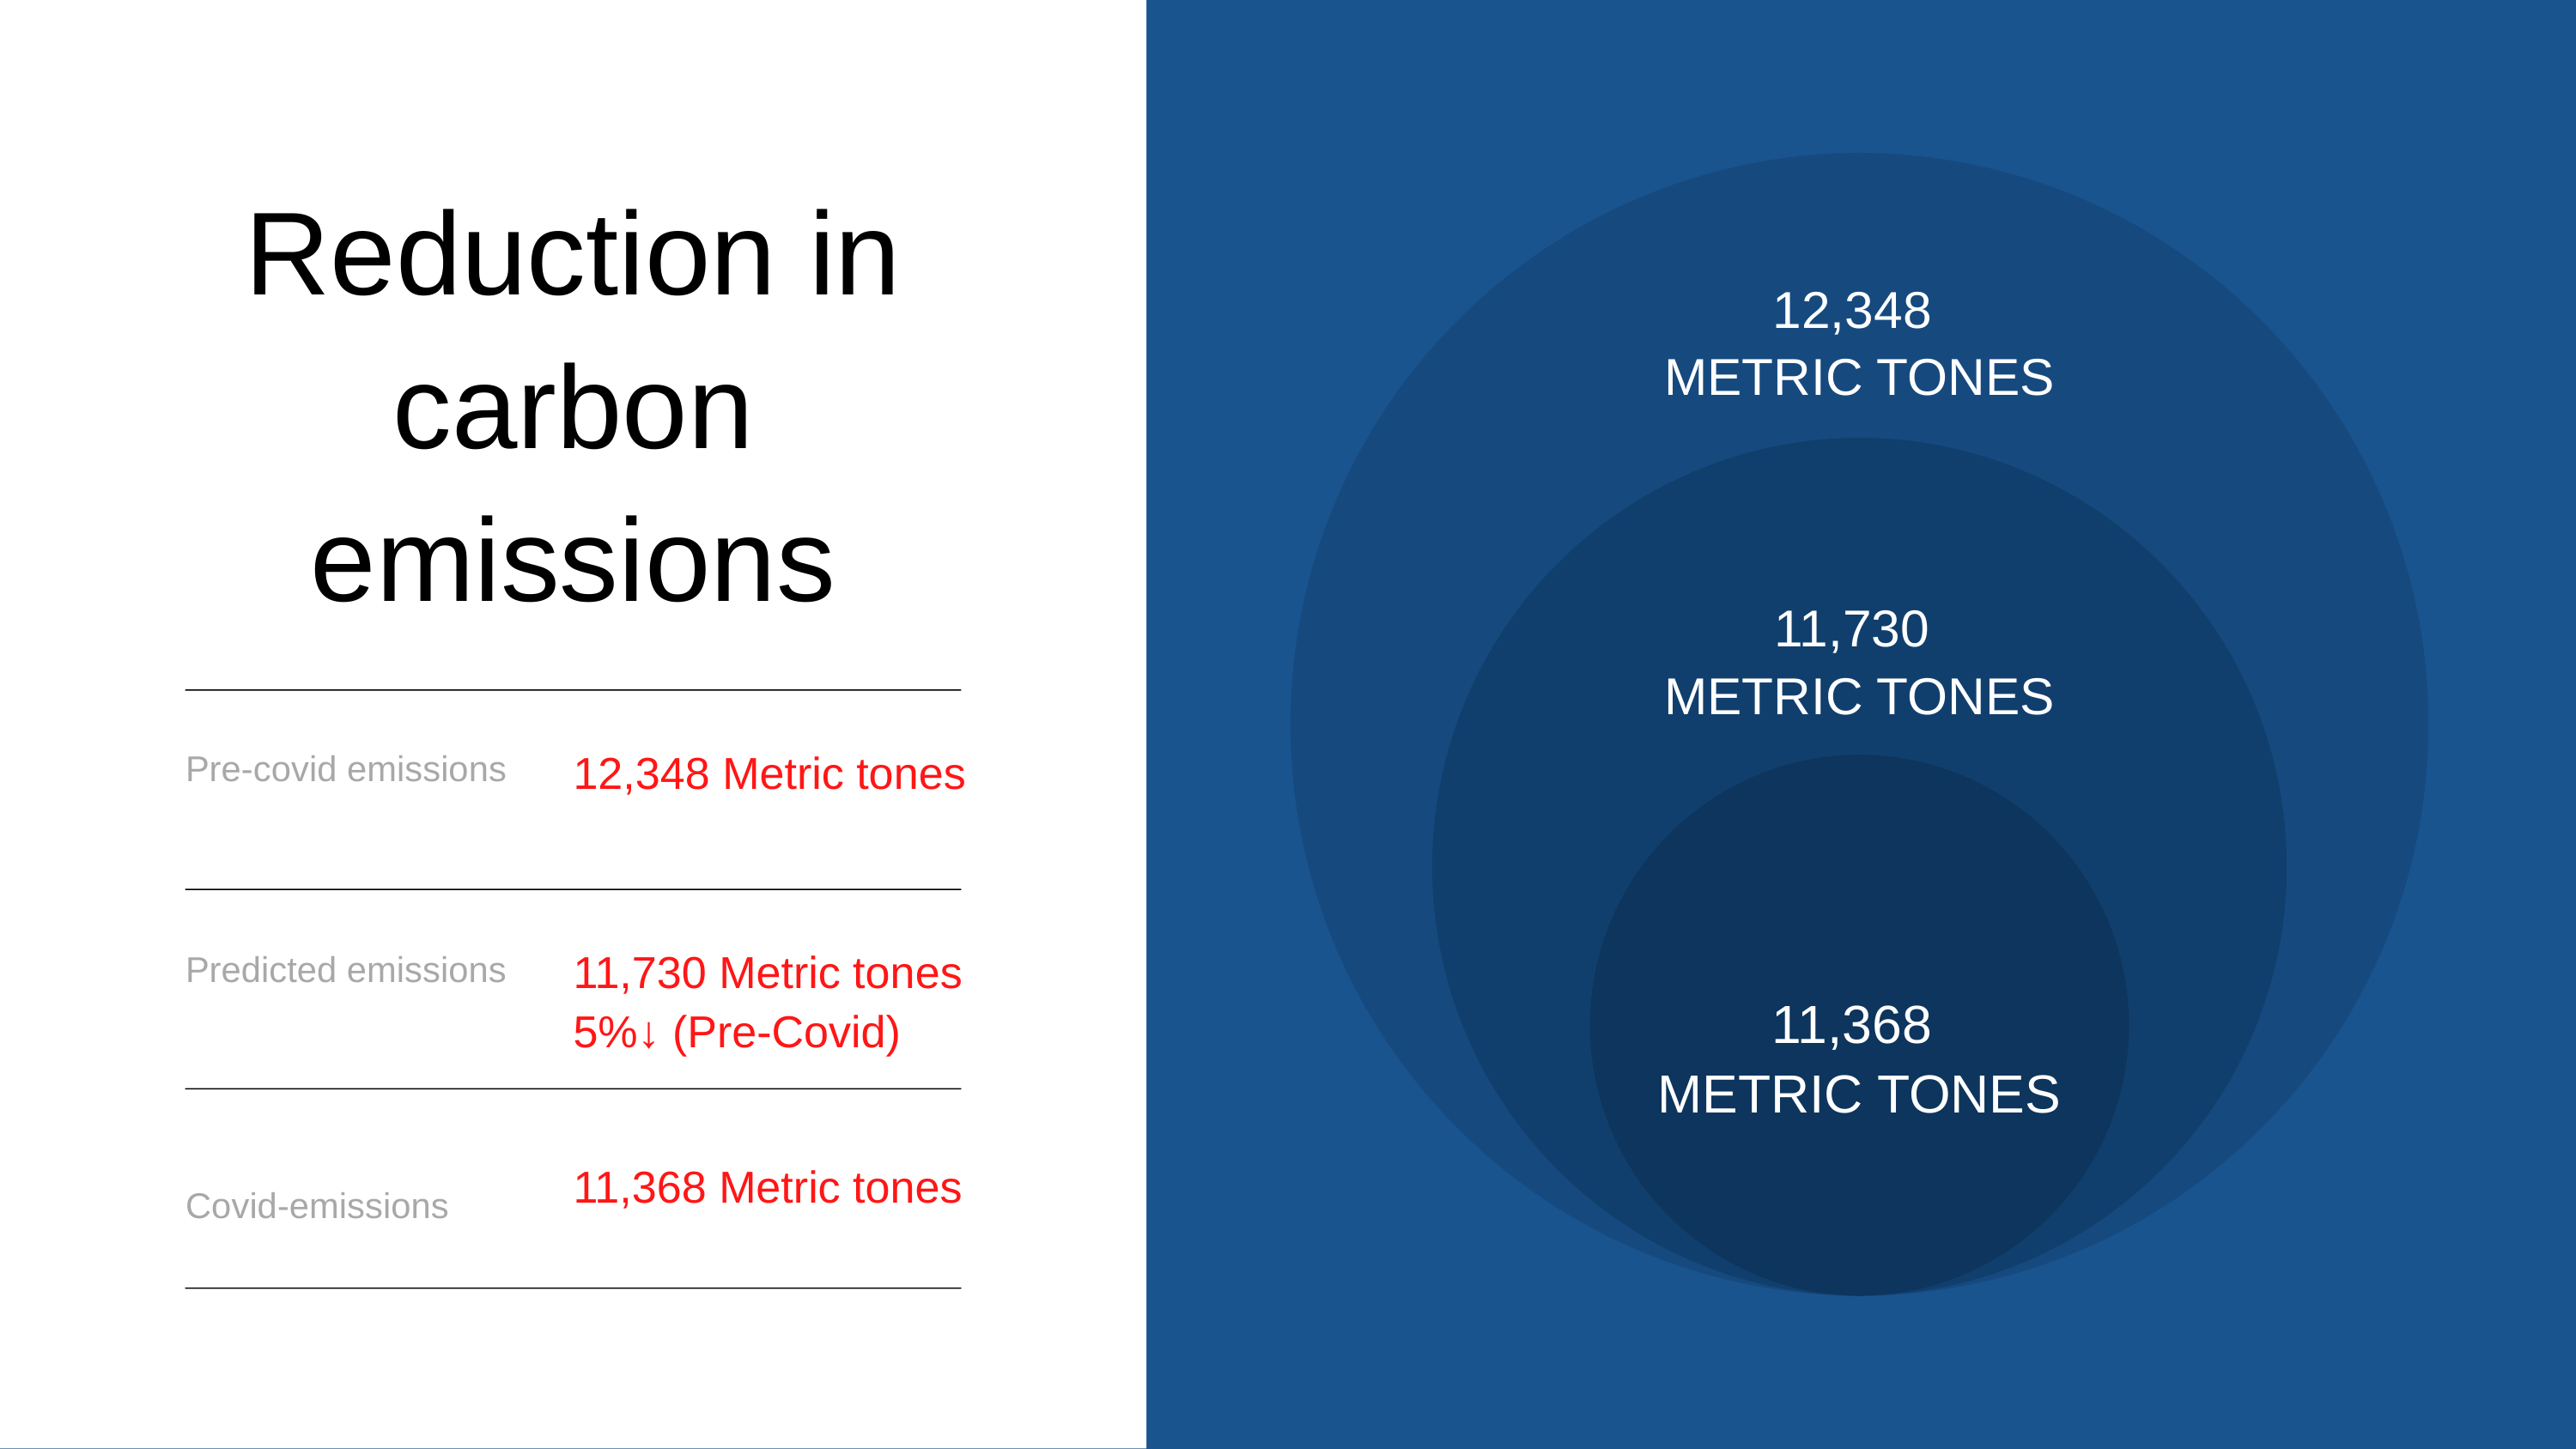

Reduction in carbon emissions
12,348
METRIC TONES

11,730
METRIC TONES

12,348 Metric tones
Pre-covid emissions

11,730 Metric tones
Predicted emissions
11,368
METRIC TONES
5%↓ (Pre-Covid)

11,368 Metric tones
Covid-emissions